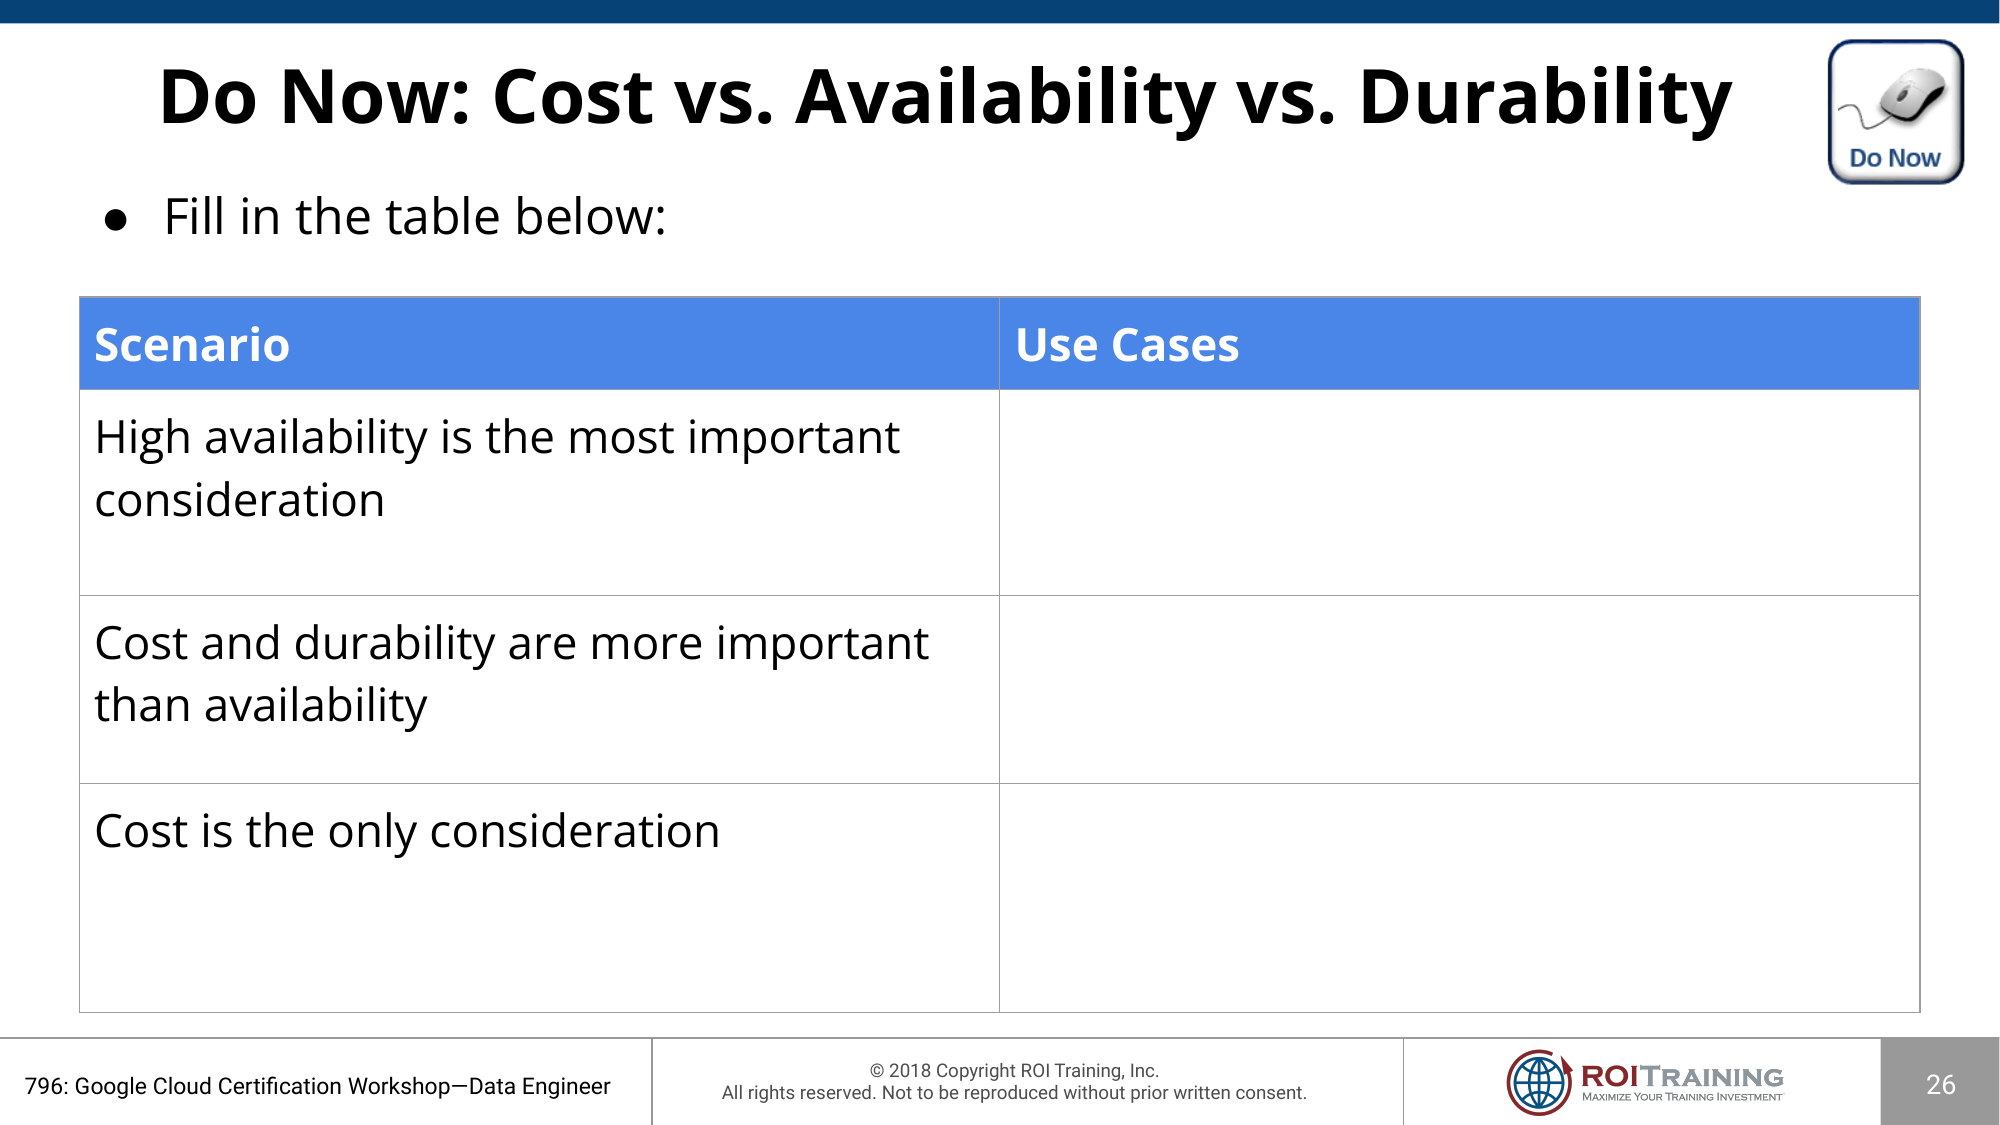

# Do Now: Cost vs. Availability vs. Durability
Fill in the table below:
| Scenario | Use Cases |
| --- | --- |
| High availability is the most important consideration |  |
| Cost and durability are more important than availability |  |
| Cost is the only consideration |  |